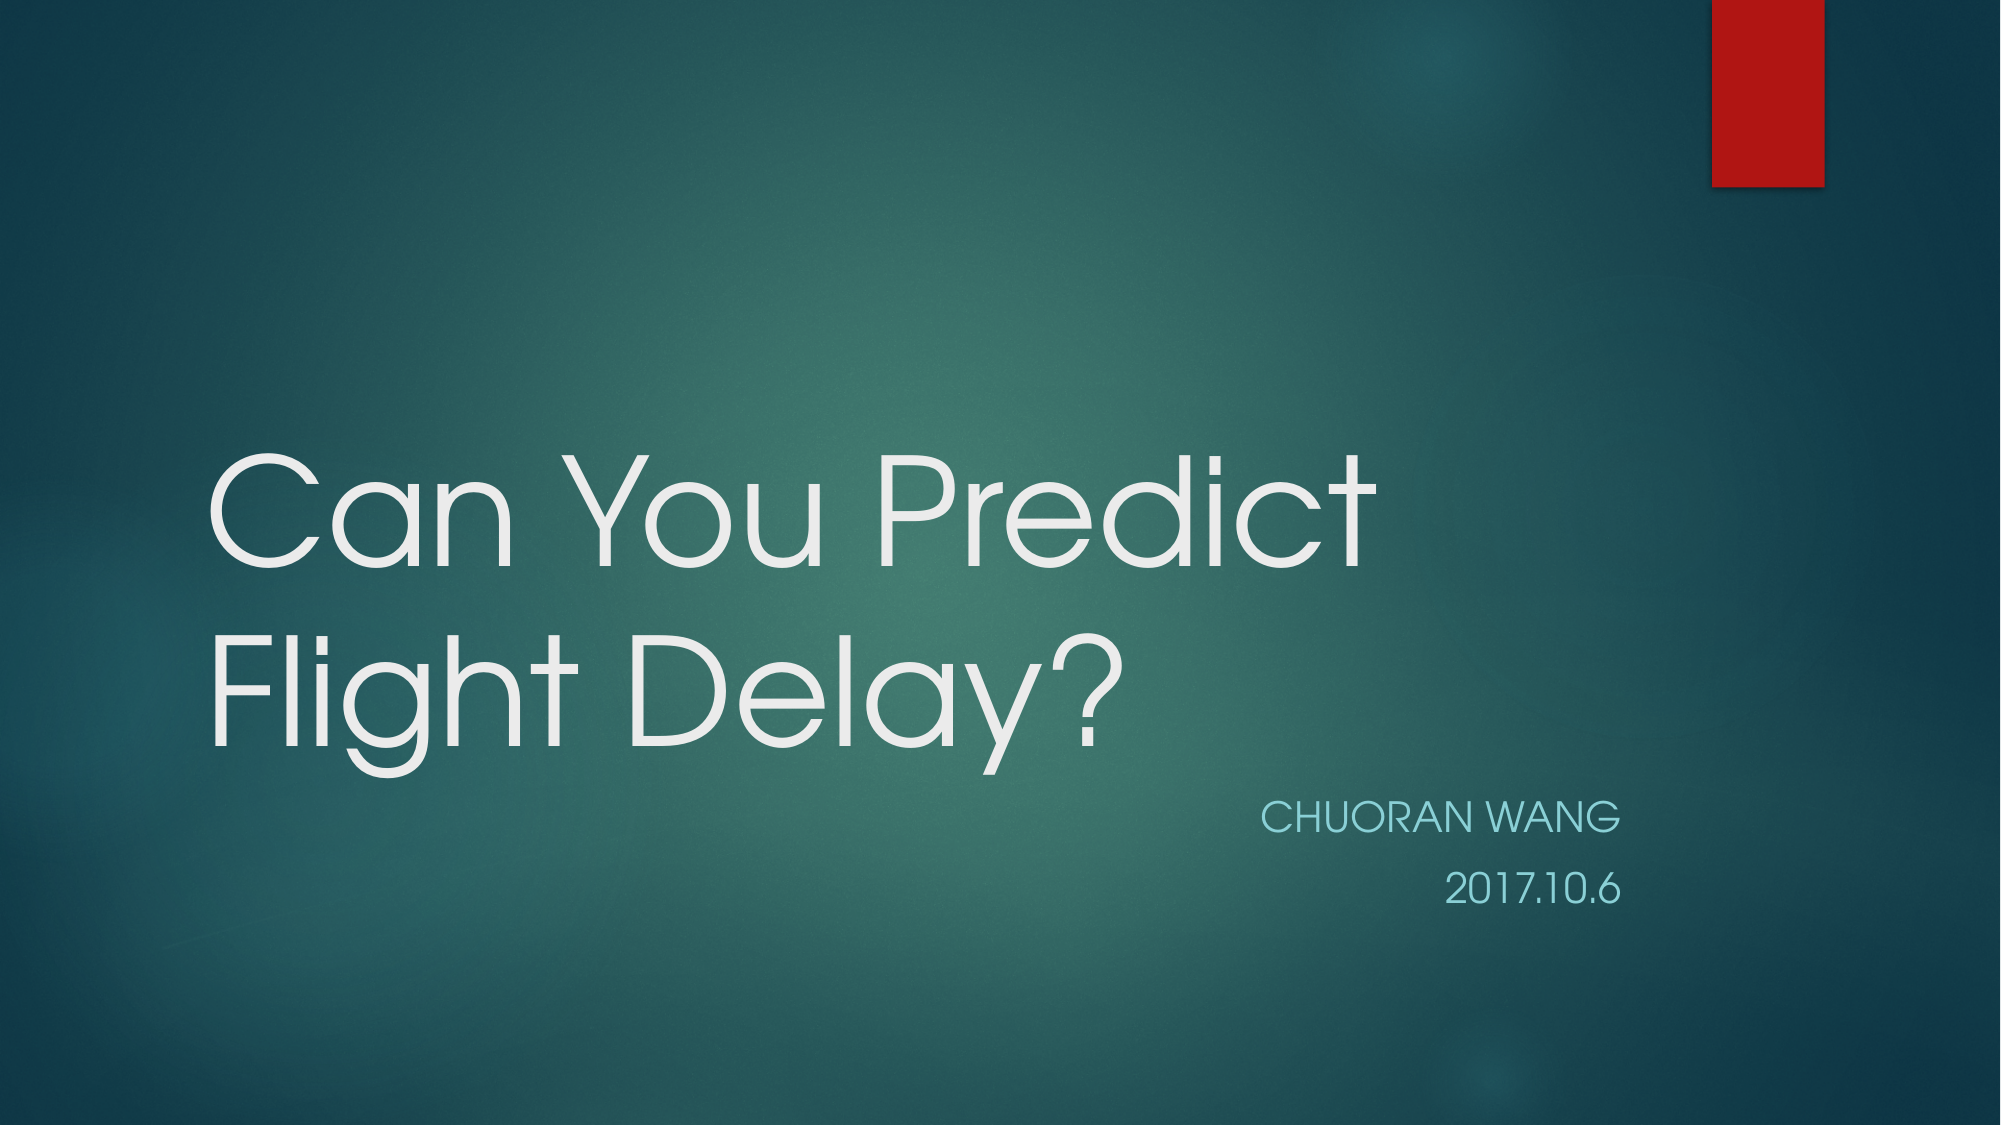

# Can You Predict Flight Delay?
cHUORAN wANG
2017.10.6